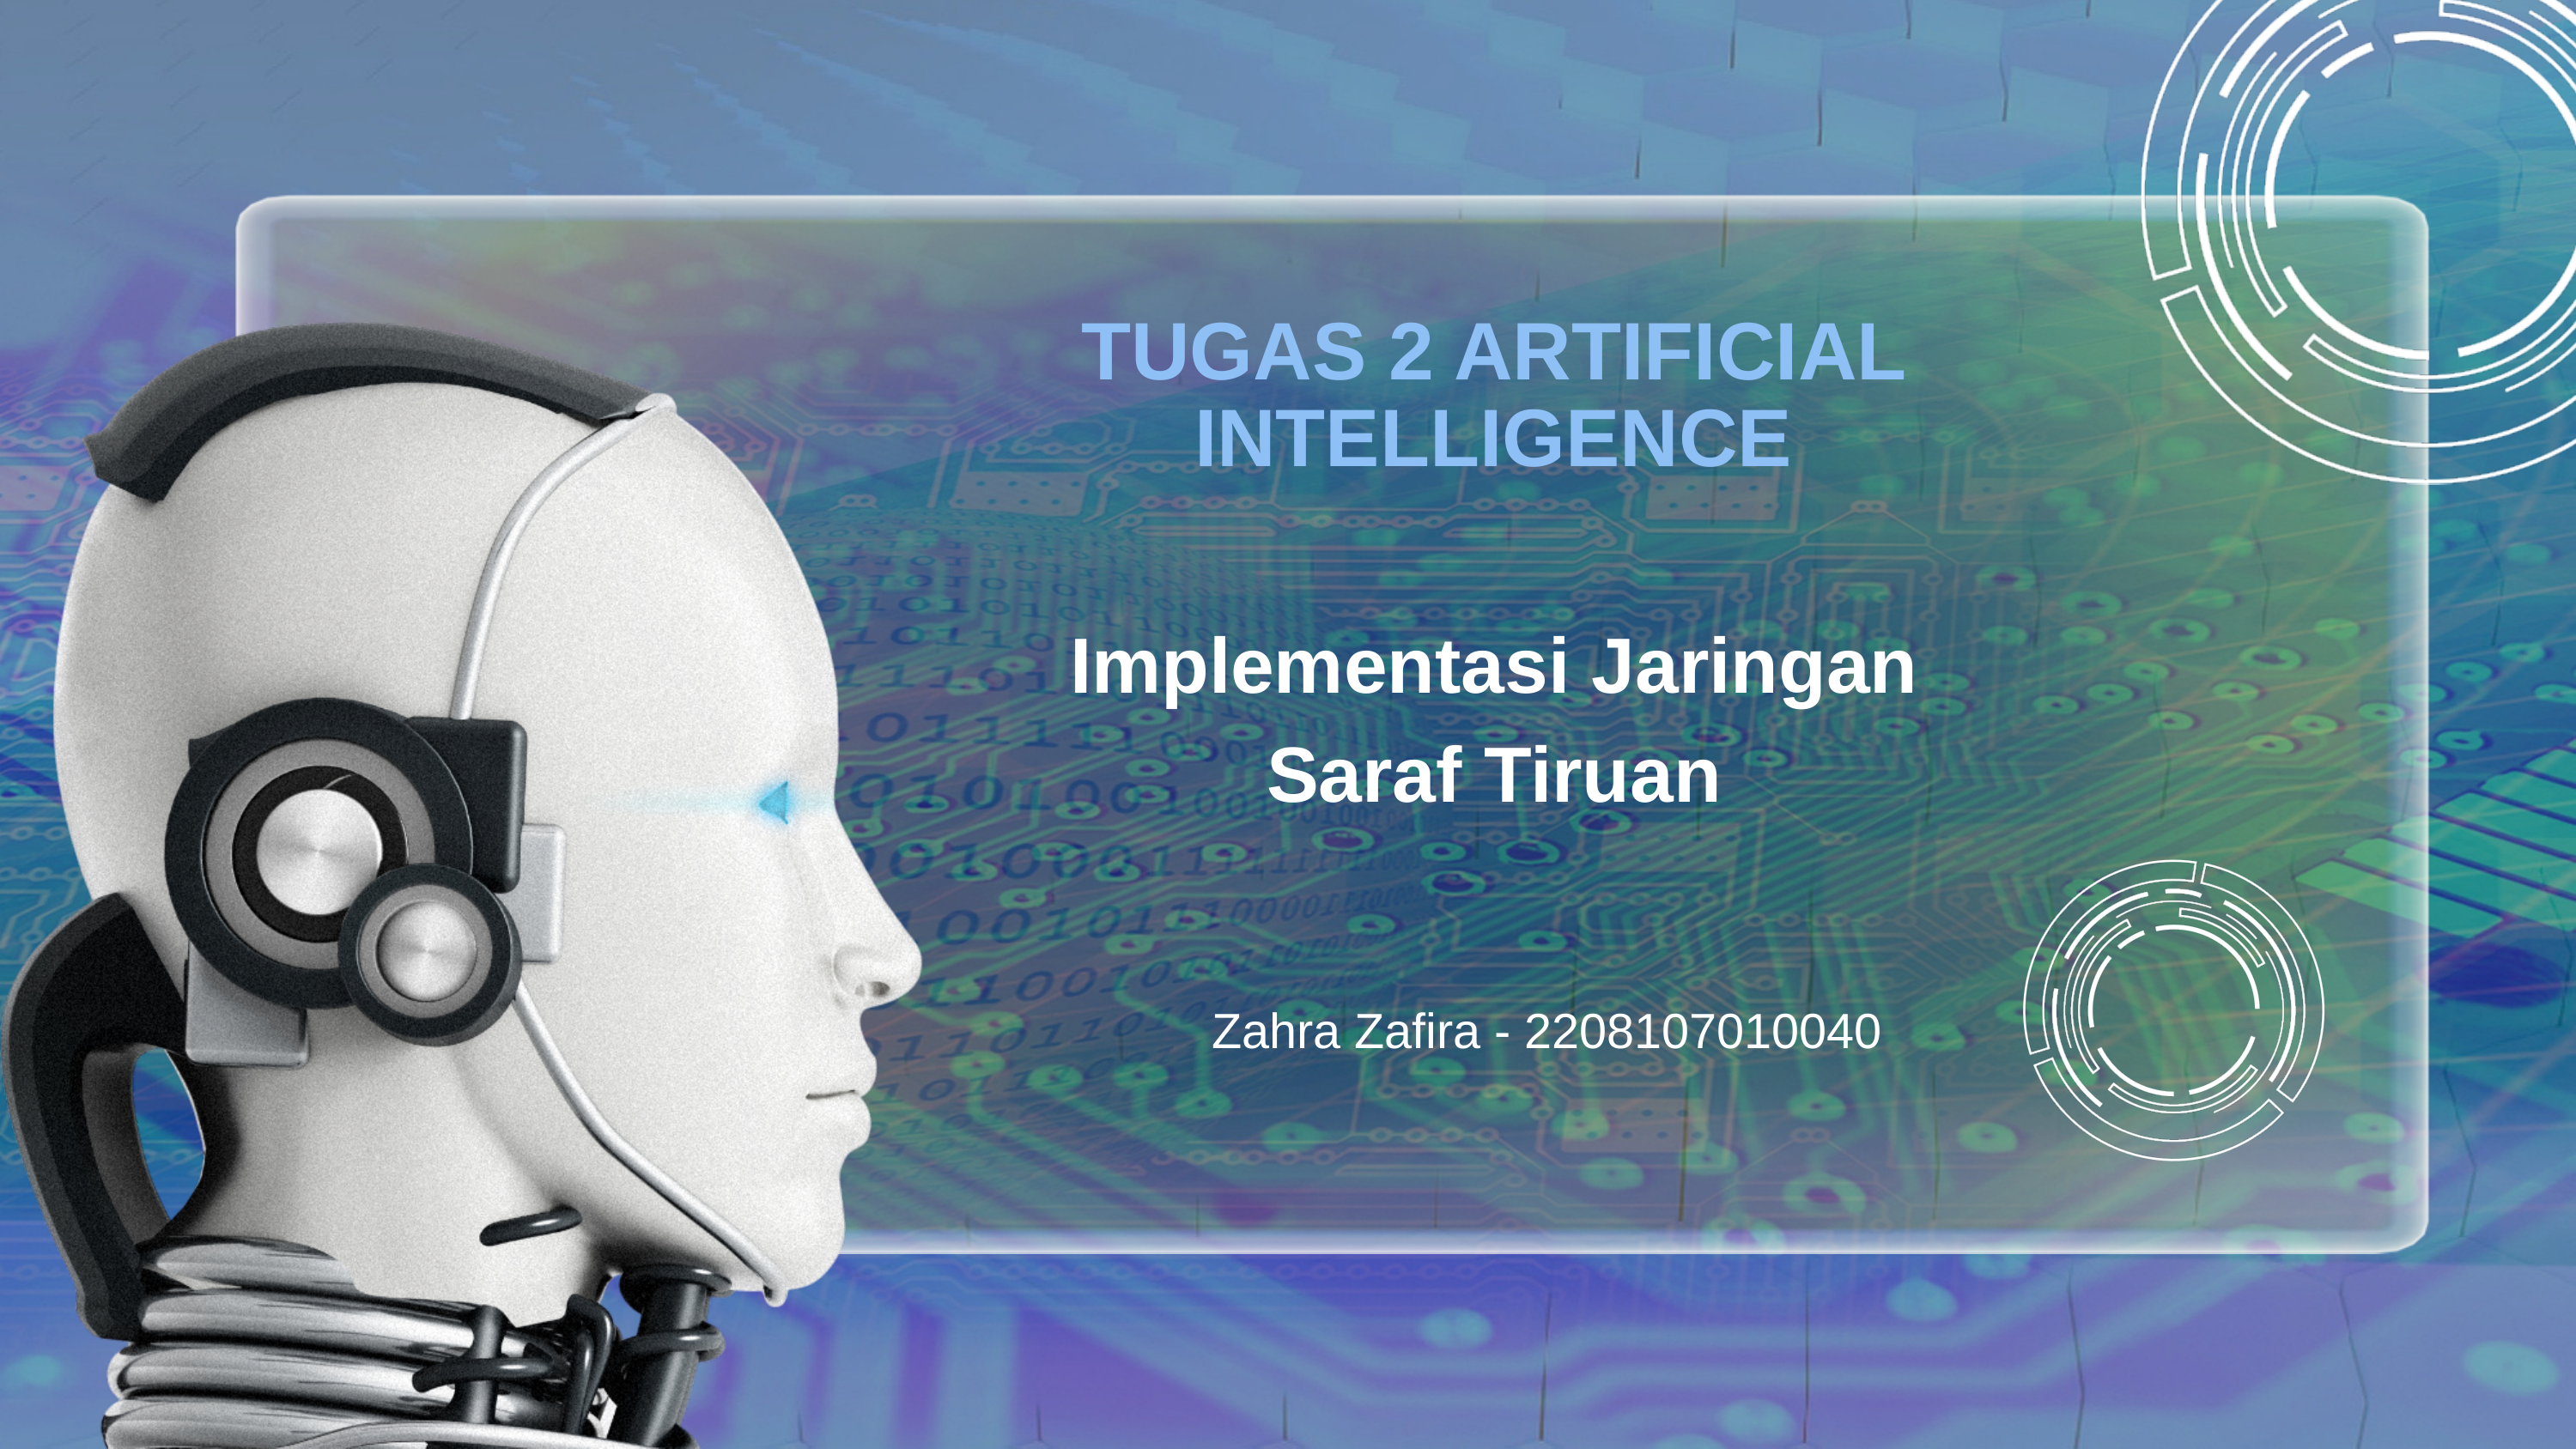

TUGAS 2 ARTIFICIAL INTELLIGENCE

Implementasi Jaringan Saraf Tiruan

Zahra Zafira - 2208107010040